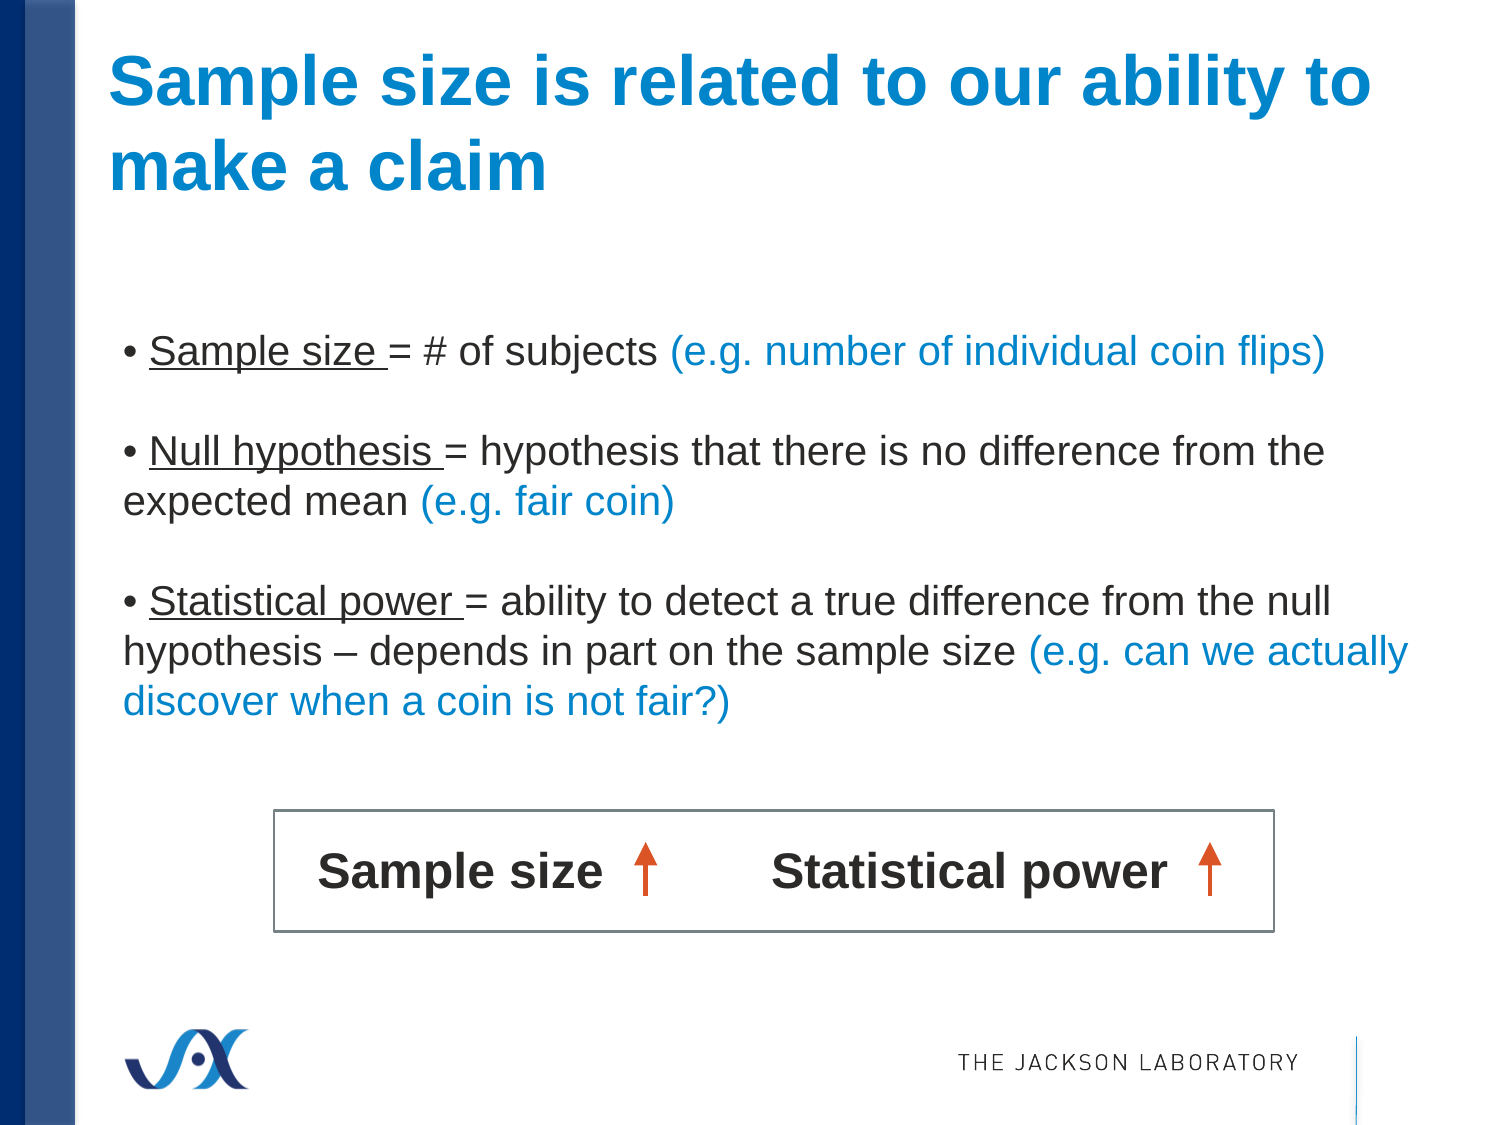

# Sample size is related to our ability to make a claim

• Sample size = # of subjects (e.g. number of individual coin flips)

• Null hypothesis = hypothesis that there is no difference from the expected mean (e.g. fair coin)

• Statistical power = ability to detect a true difference from the null hypothesis – depends in part on the sample size (e.g. can we actually discover when a coin is not fair?)

Sample size
Statistical power